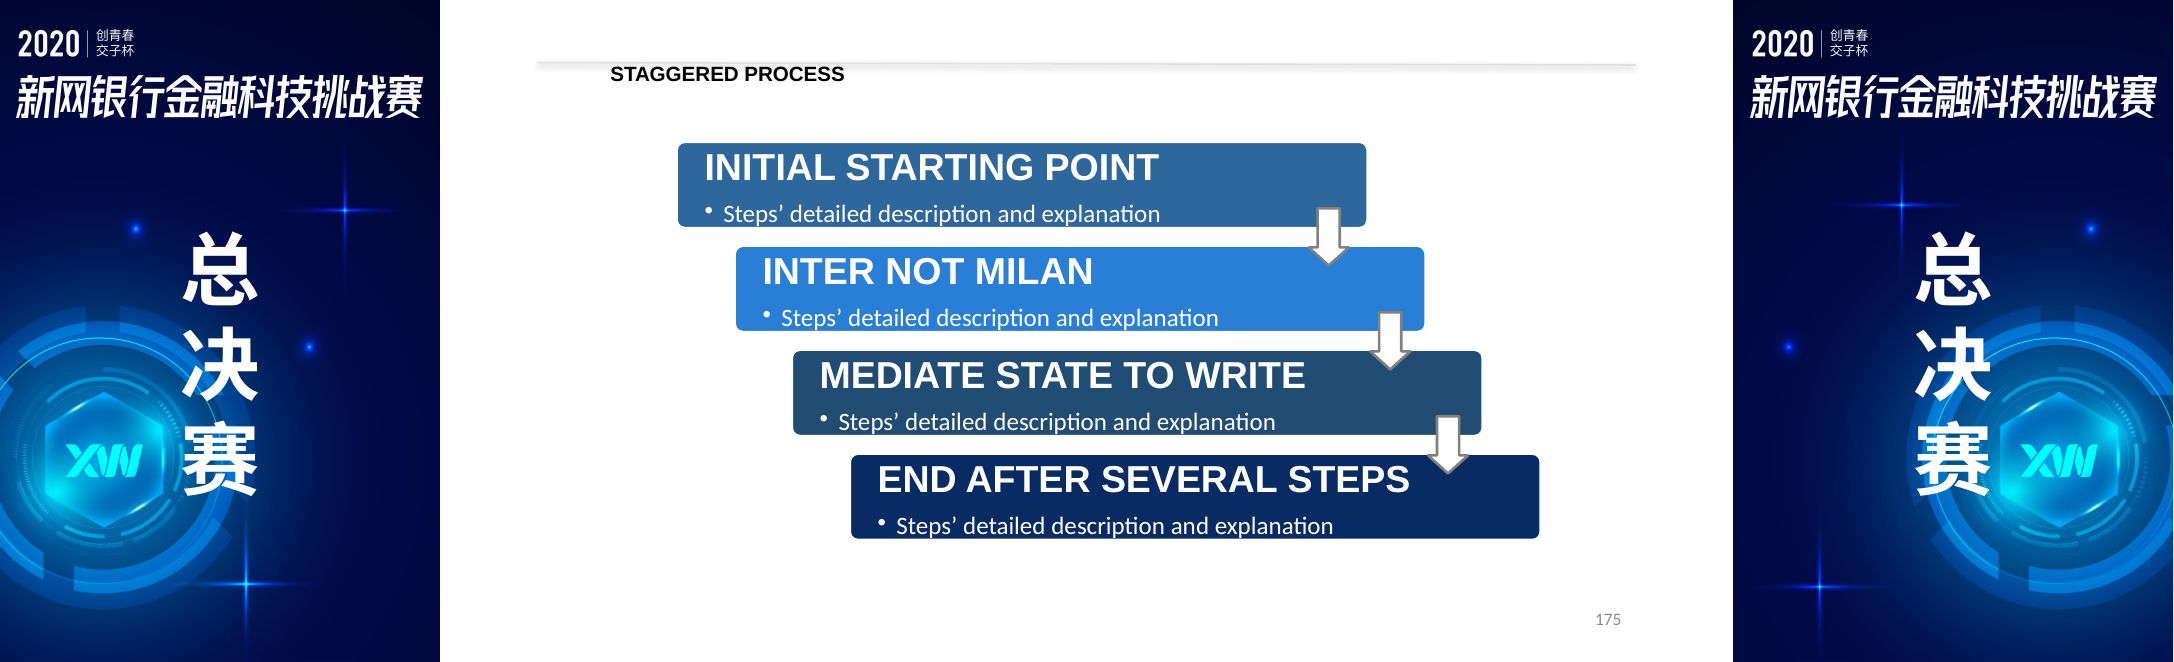

# STAGGERED PROCESS
INITIAL STARTING POINT
Steps’ detailed description and explanation
INTER NOT MILAN
Steps’ detailed description and explanation
MEDIATE STATE TO WRITE
Steps’ detailed description and explanation
END AFTER SEVERAL STEPS
Steps’ detailed description and explanation

175